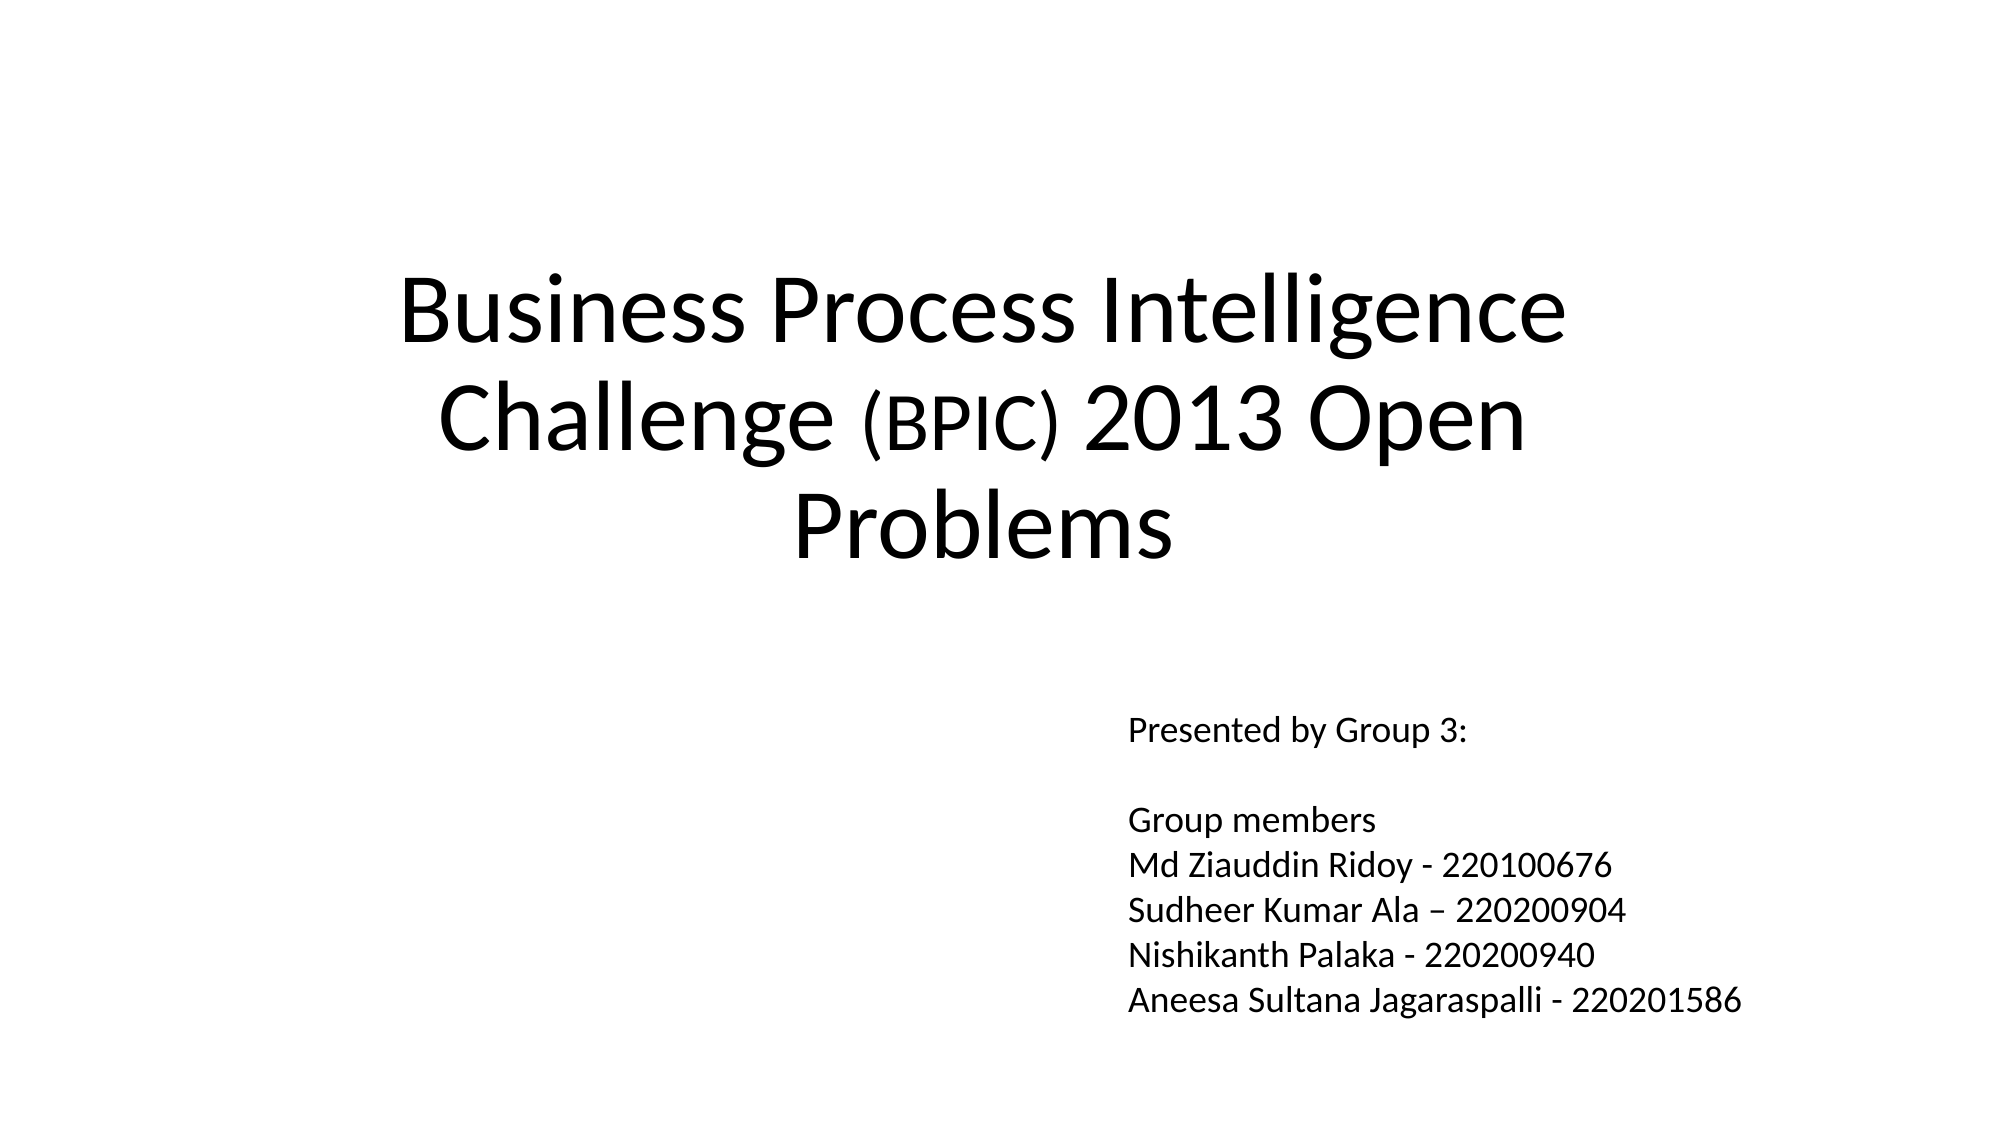

# Business Process Intelligence Challenge (BPIC) 2013 Open Problems
Presented by Group 3:

Group members
Md Ziauddin Ridoy - 220100676
Sudheer Kumar Ala – 220200904
Nishikanth Palaka - 220200940
Aneesa Sultana Jagaraspalli - 220201586